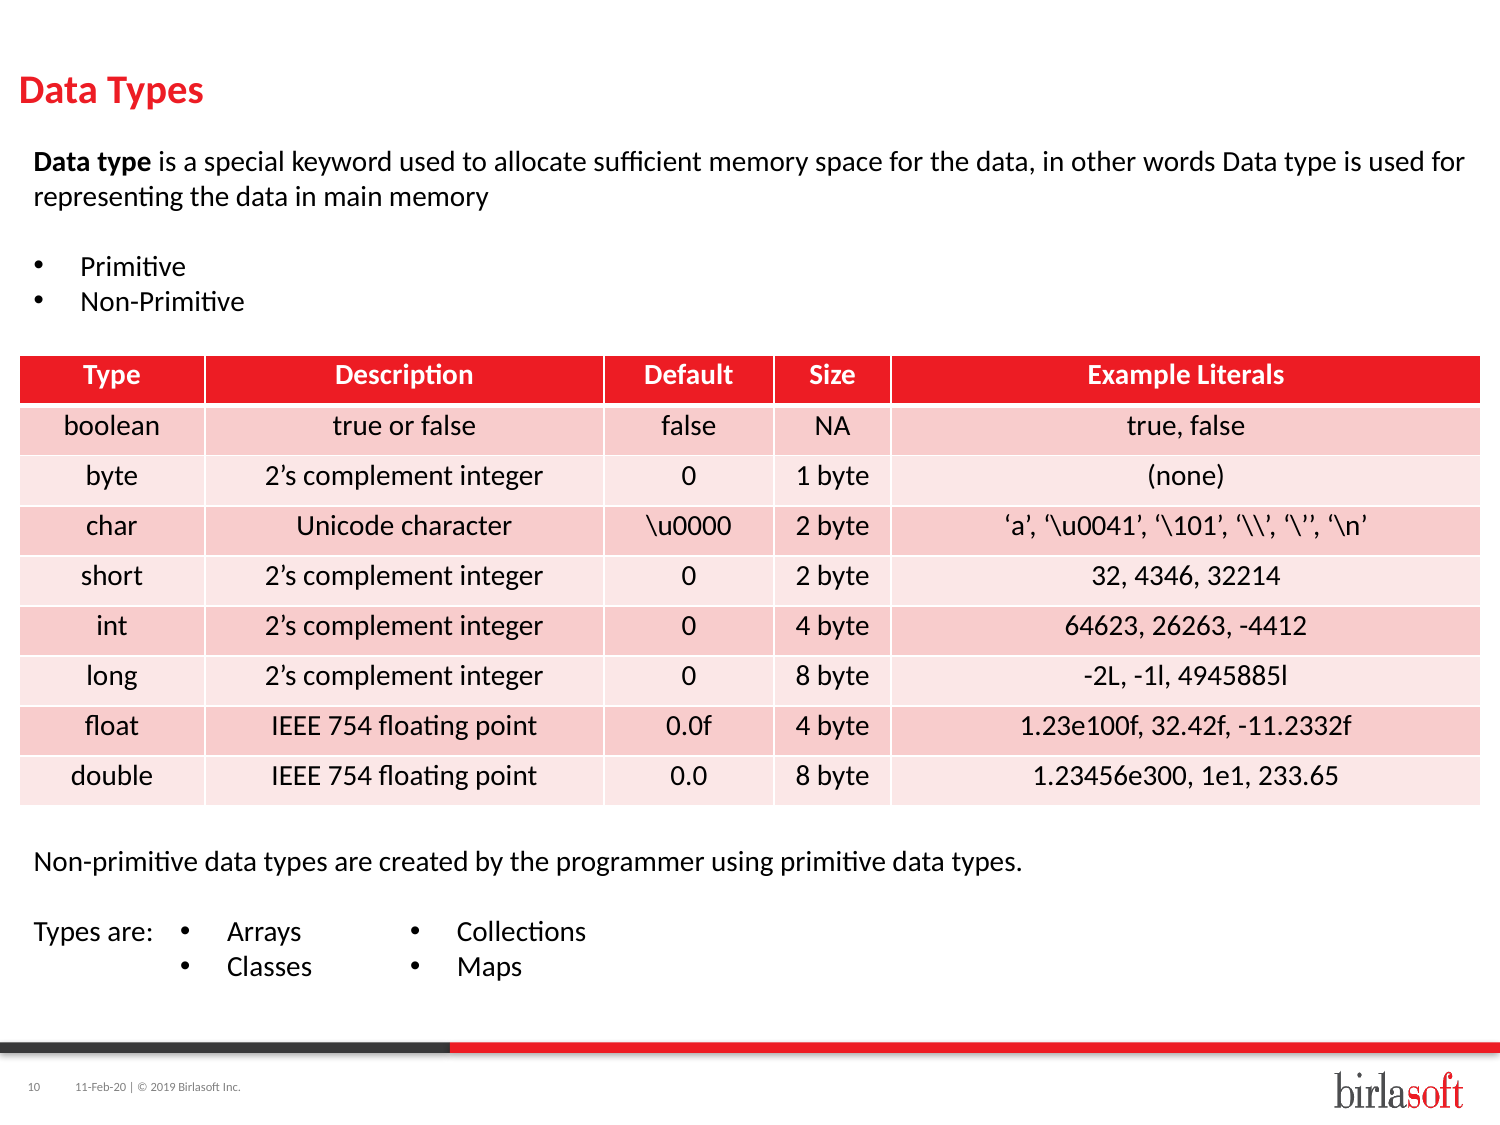

# Data Types
Data type is a special keyword used to allocate sufficient memory space for the data, in other words Data type is used for representing the data in main memory

Primitive
Non-Primitive
| Type | Description | Default | Size | Example Literals |
| --- | --- | --- | --- | --- |
| boolean | true or false | false | NA | true, false |
| byte | 2’s complement integer | 0 | 1 byte | (none) |
| char | Unicode character | \u0000 | 2 byte | ‘a’, ‘\u0041’, ‘\101’, ‘\\’, ‘\’’, ‘\n’ |
| short | 2’s complement integer | 0 | 2 byte | 32, 4346, 32214 |
| int | 2’s complement integer | 0 | 4 byte | 64623, 26263, -4412 |
| long | 2’s complement integer | 0 | 8 byte | -2L, -1l, 4945885l |
| float | IEEE 754 floating point | 0.0f | 4 byte | 1.23e100f, 32.42f, -11.2332f |
| double | IEEE 754 floating point | 0.0 | 8 byte | 1.23456e300, 1e1, 233.65 |
Non-primitive data types are created by the programmer using primitive data types.

Types are:

Arrays
Classes
Collections
Maps